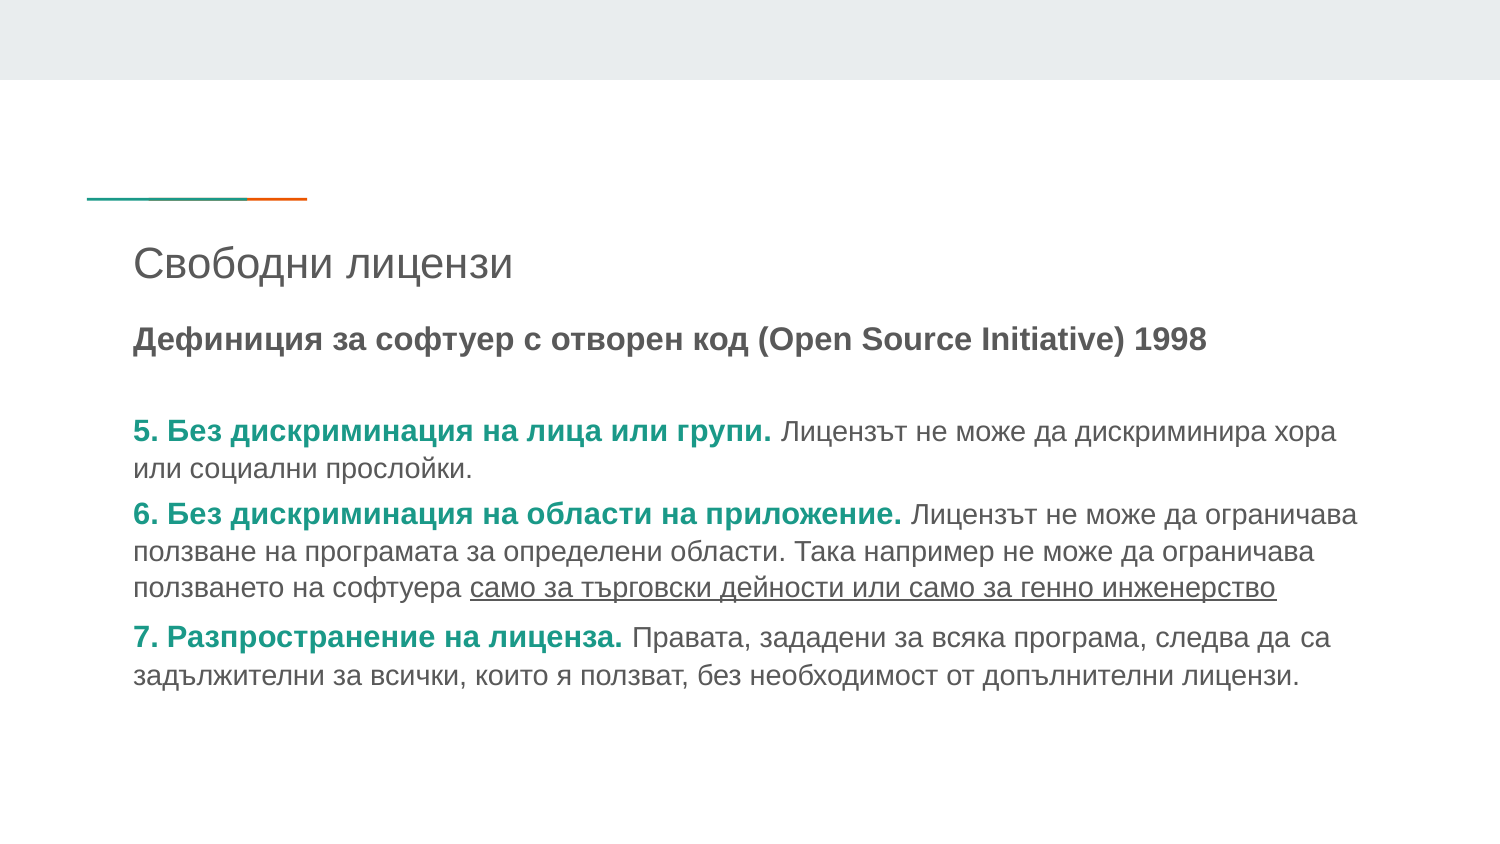

# Свободни лицензи
Дефиниция за софтуер с отворен код (Open Source Initiative) 1998

5. Без дискриминация на лица или групи. Лицензът не може да дискриминира хора или социални прослойки.
6. Без дискриминация на области на приложение. Лицензът не може да ограничава ползване на програмата за определени области. Така например не може да ограничава ползването на софтуера само за търговски дейности или само за генно инженерство
7. Разпространение на лиценза. Правата, зададени за всяка програма, следва да са задължителни за всички, които я ползват, без необходимост от допълнителни лицензи.